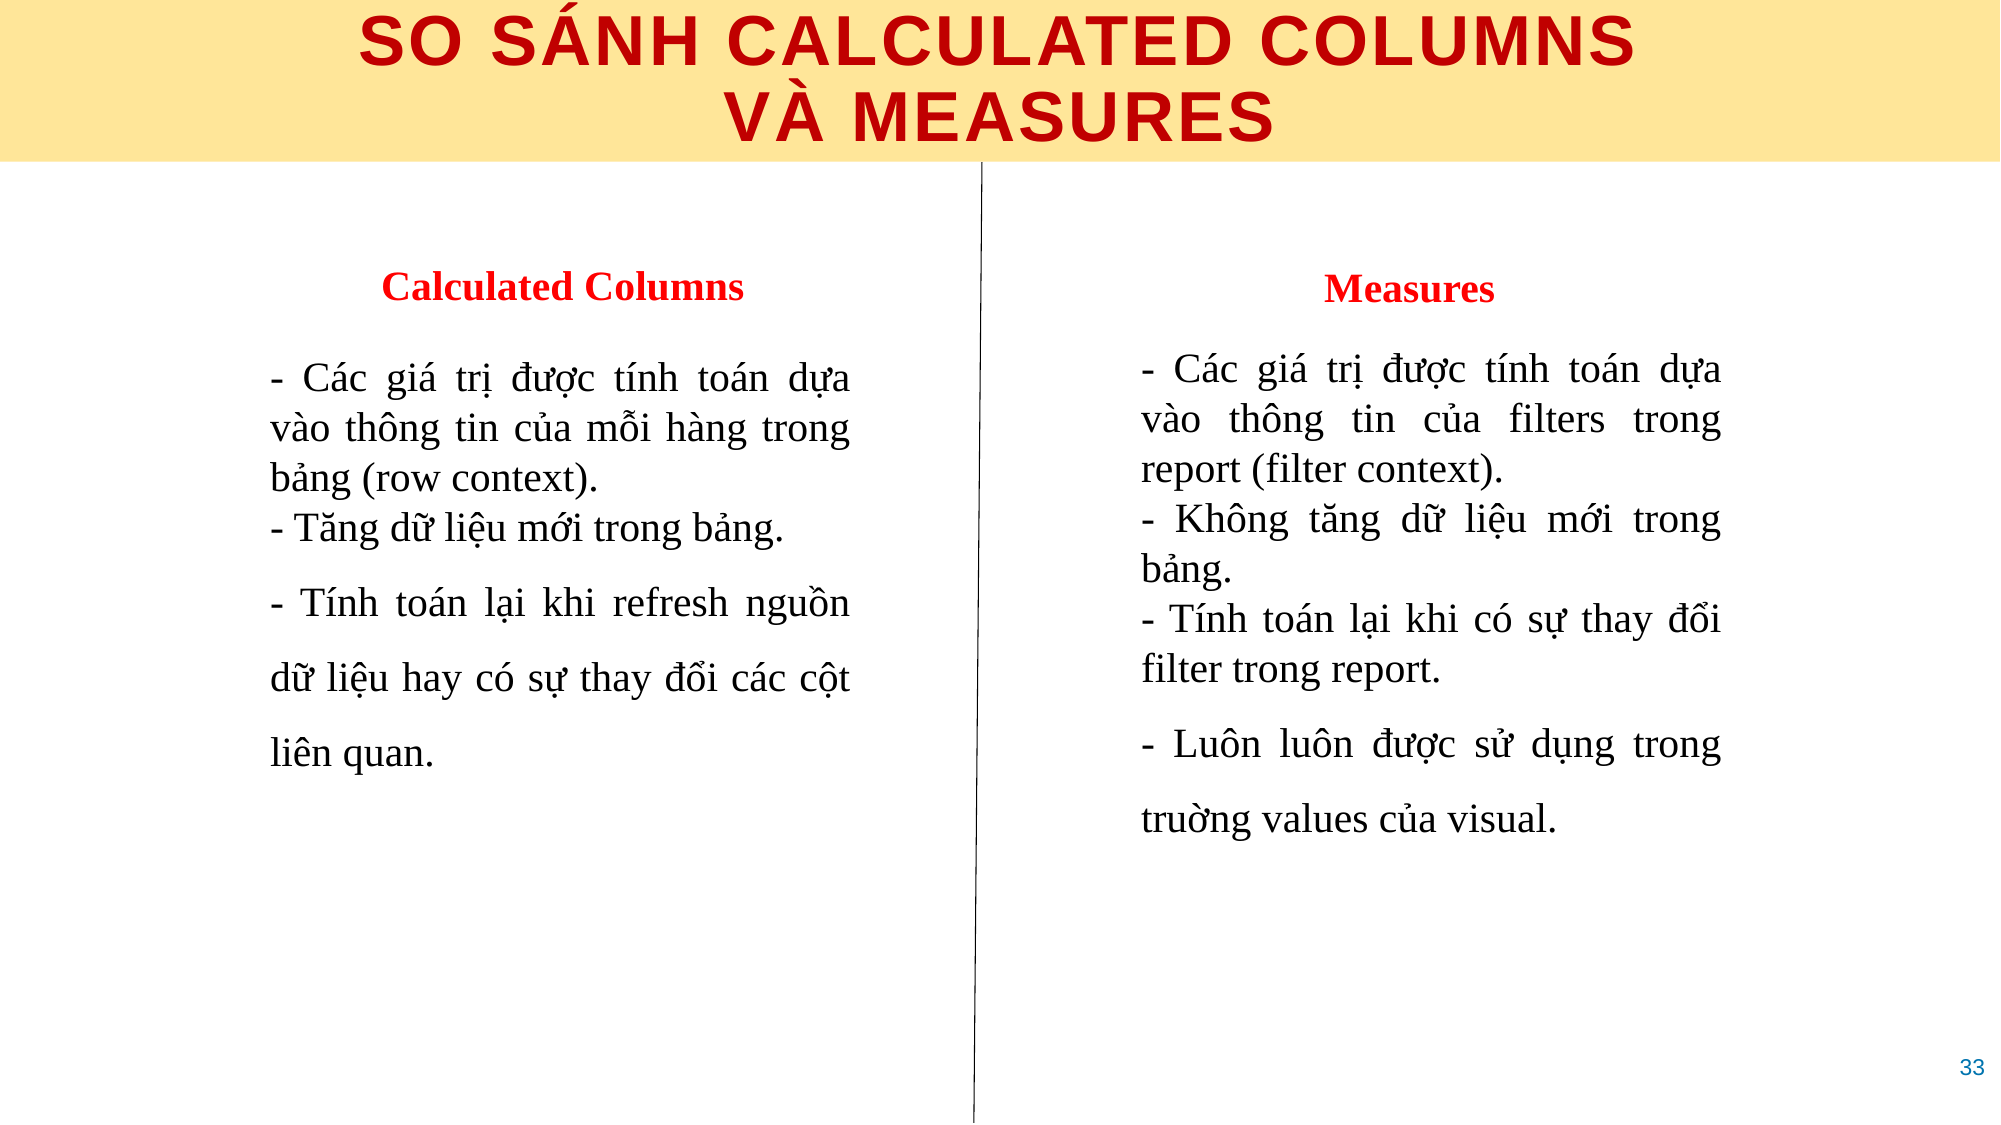

# SO SÁNH CALCULATED COLUMNS VÀ MEASURES
Calculated Columns
Measures
- Các giá trị được tính toán dựa vào thông tin của filters trong report (filter context).
- Không tăng dữ liệu mới trong bảng.
- Tính toán lại khi có sự thay đổi filter trong report.
- Luôn luôn được sử dụng trong truờng values của visual.
- Các giá trị được tính toán dựa vào thông tin của mỗi hàng trong bảng (row context).
- Tăng dữ liệu mới trong bảng.
- Tính toán lại khi refresh nguồn dữ liệu hay có sự thay đổi các cột liên quan.
33